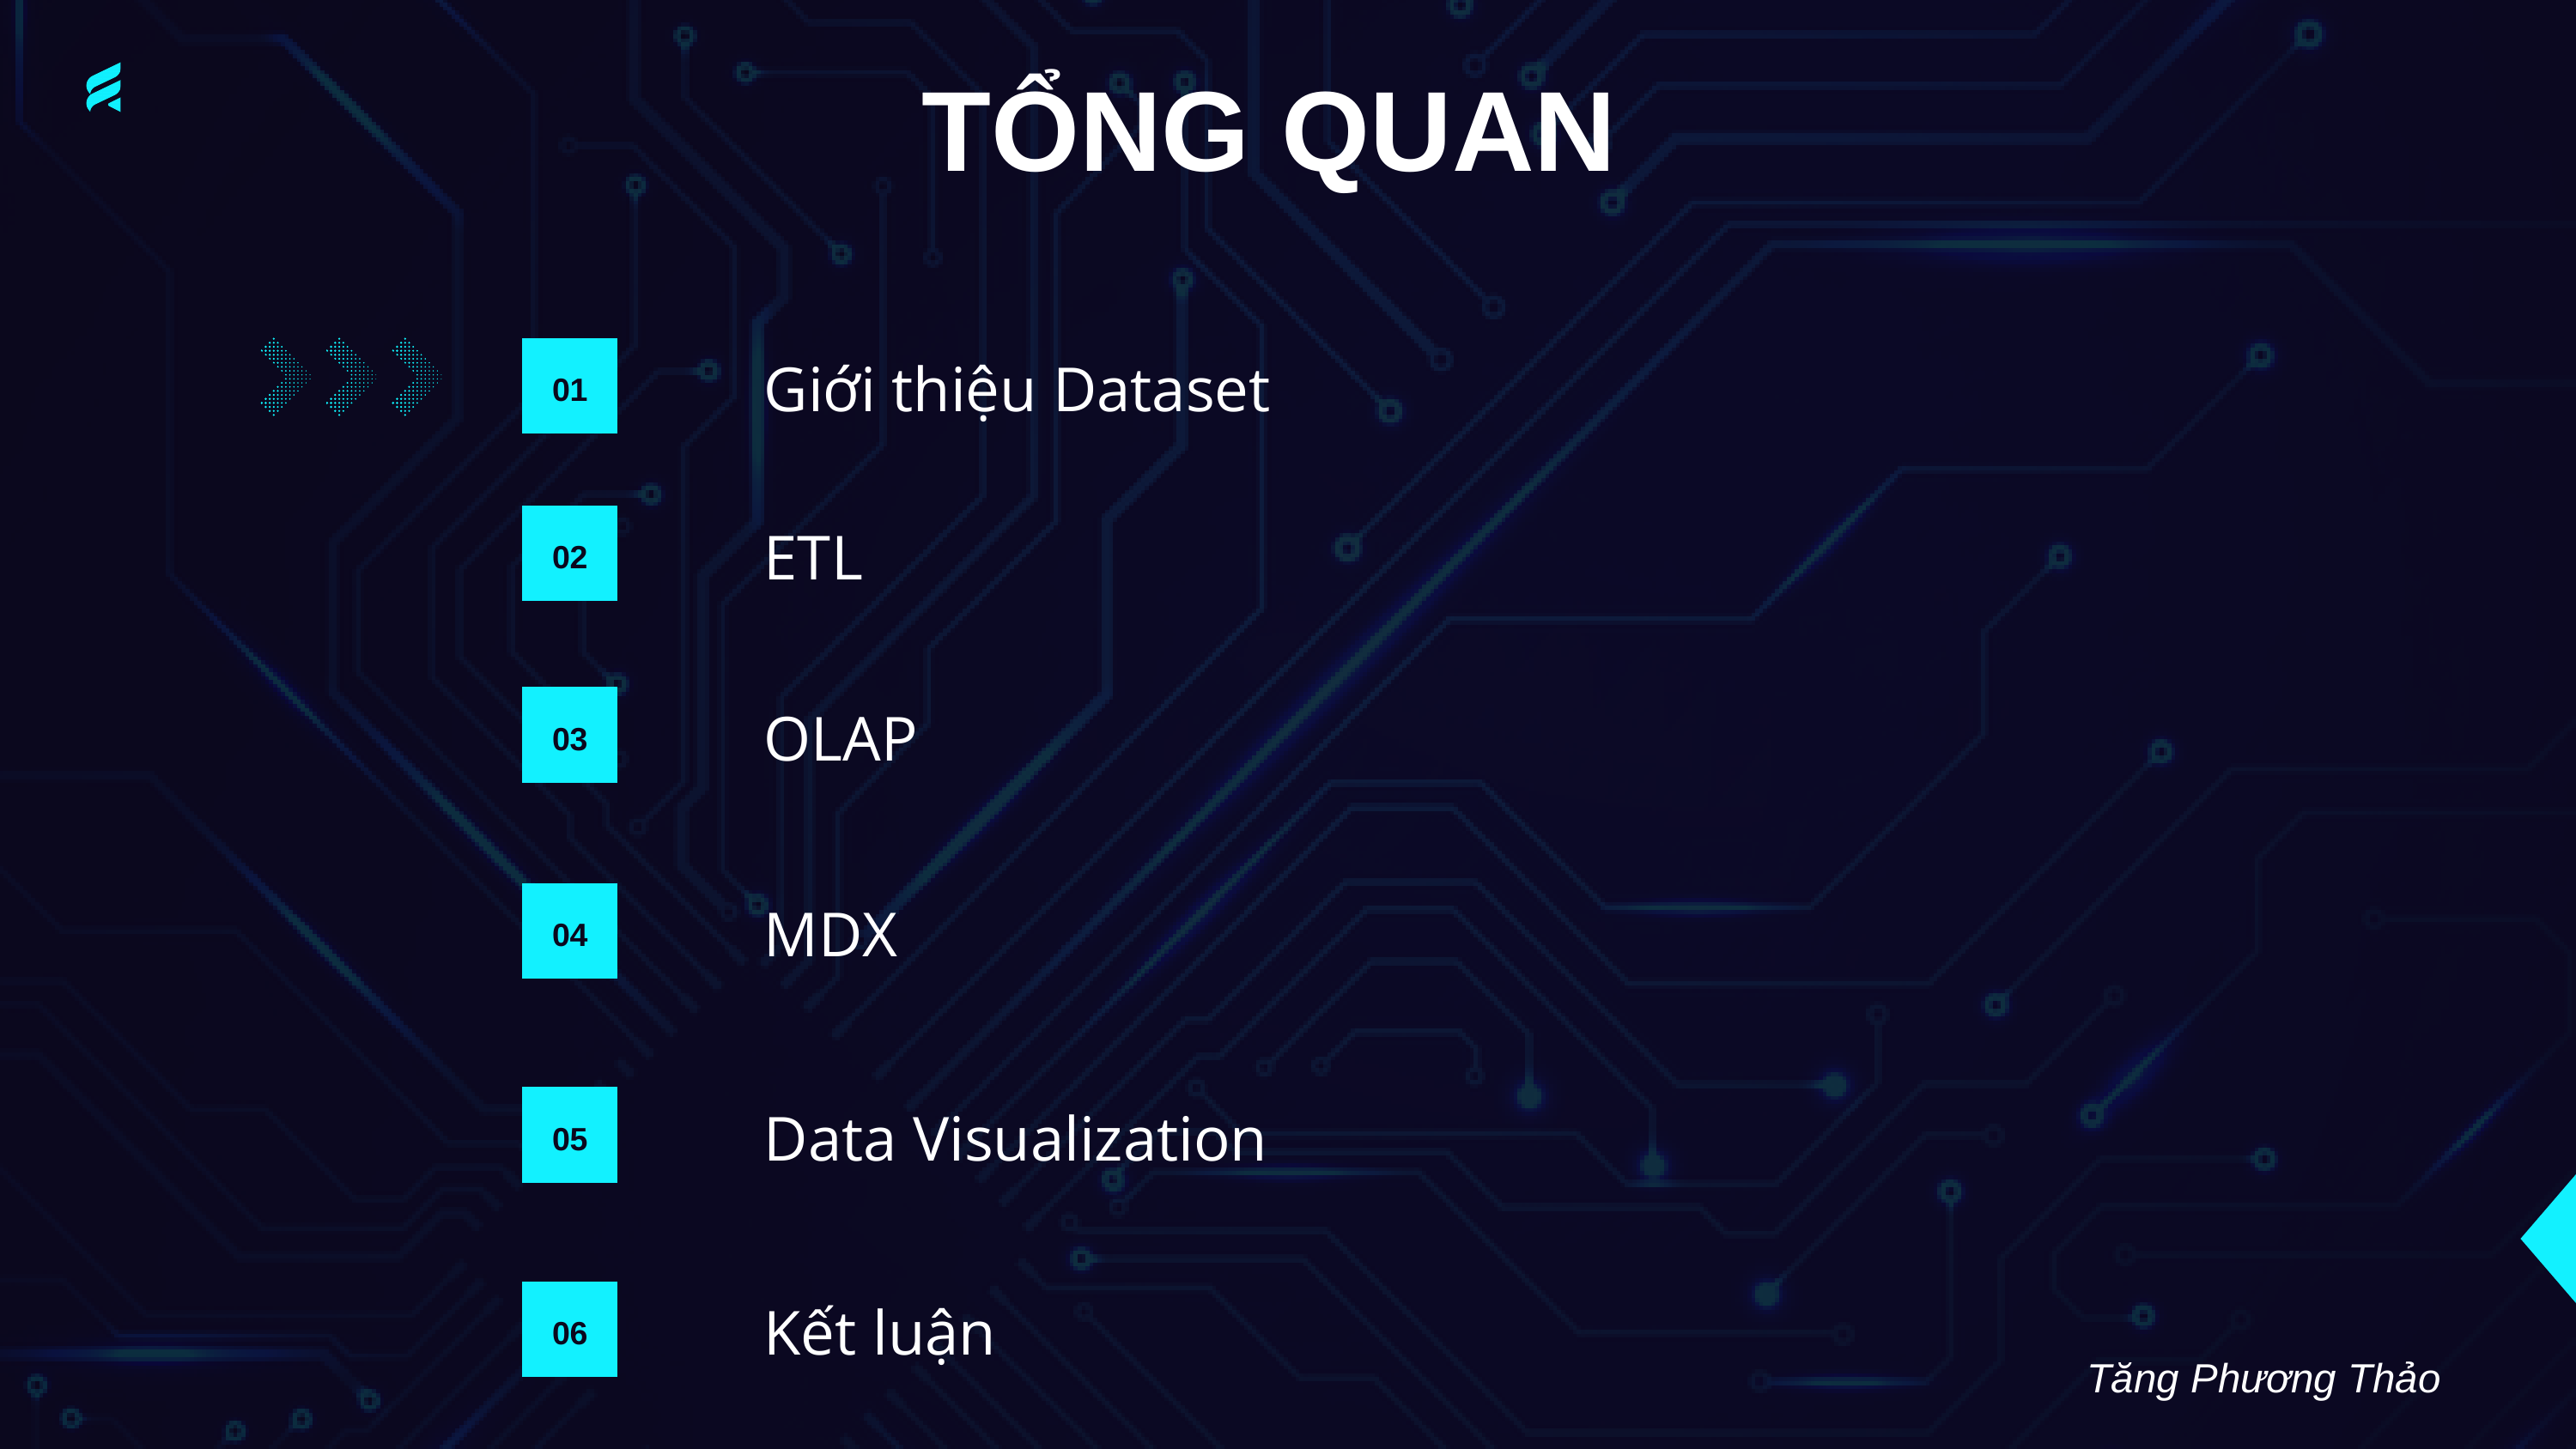

TỔNG QUAN

Giới thiệu Dataset
01

ETL
02

OLAP
03

MDX
04

Data Visualization

05

Kết luận
06
Tăng Phương Thảo